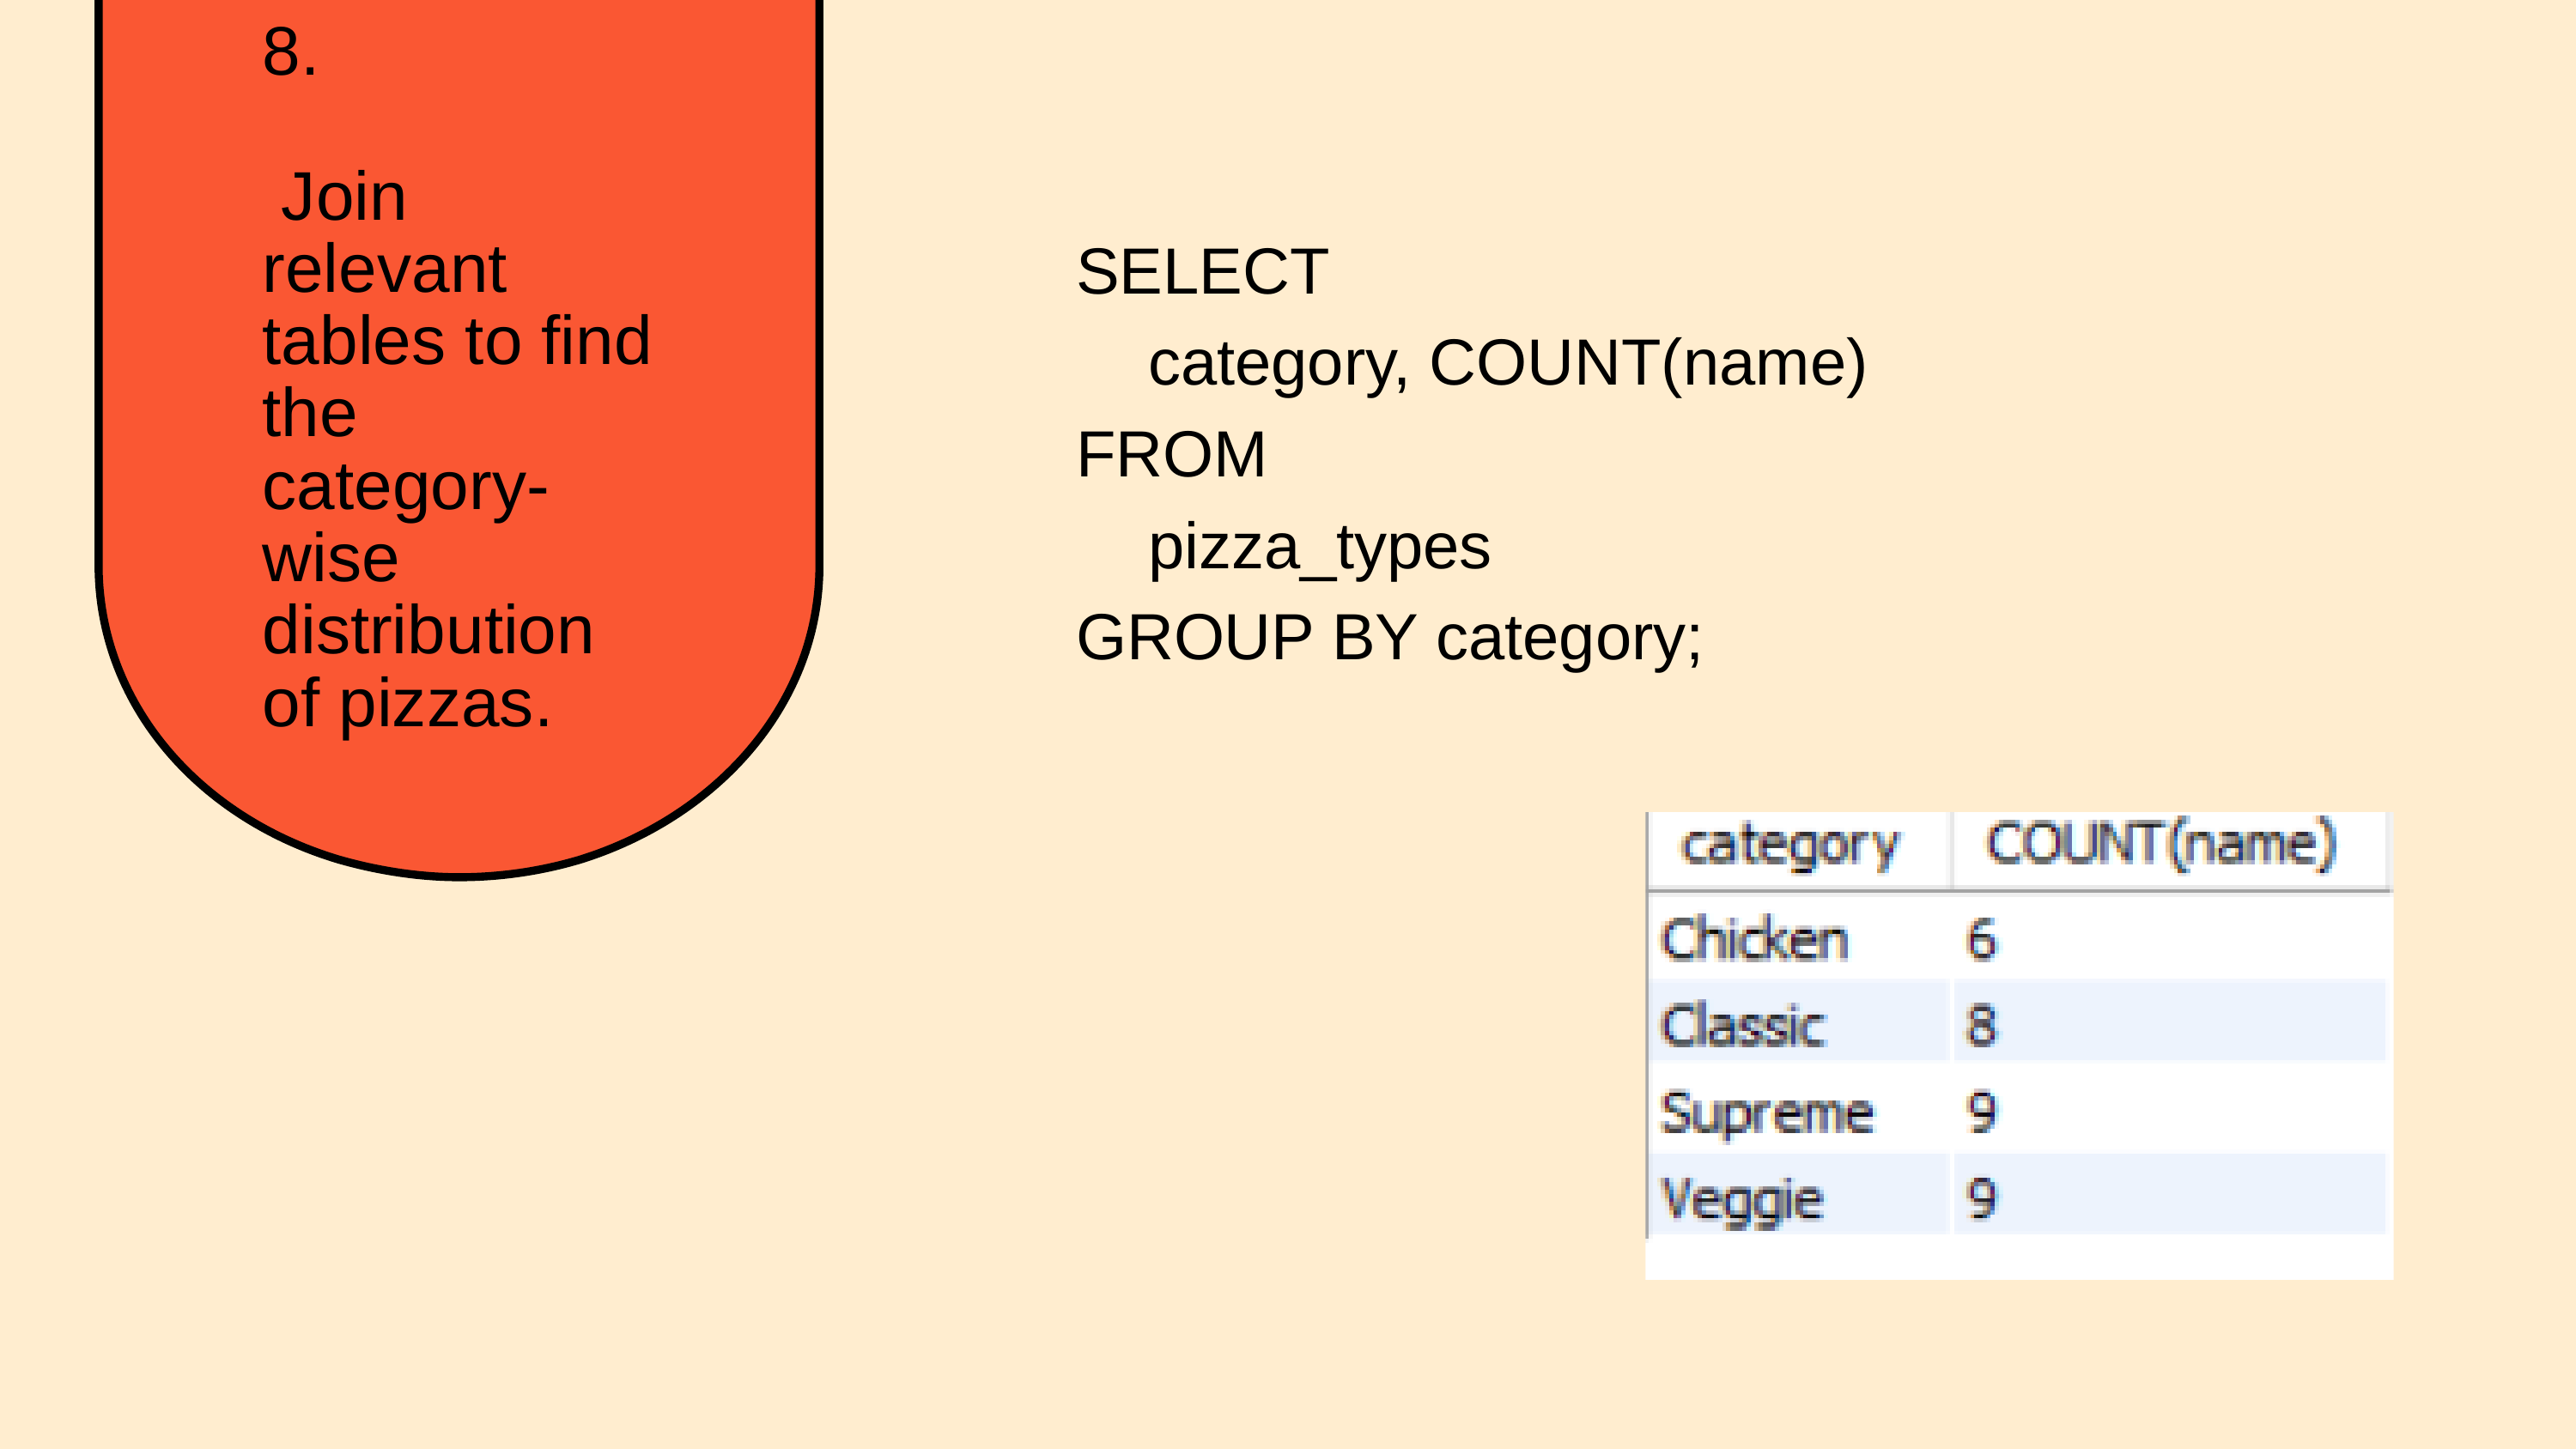

8.

 Join relevant tables to find the category-wise distribution of pizzas.

SELECT
    category, COUNT(name)
FROM
    pizza_types
GROUP BY category;